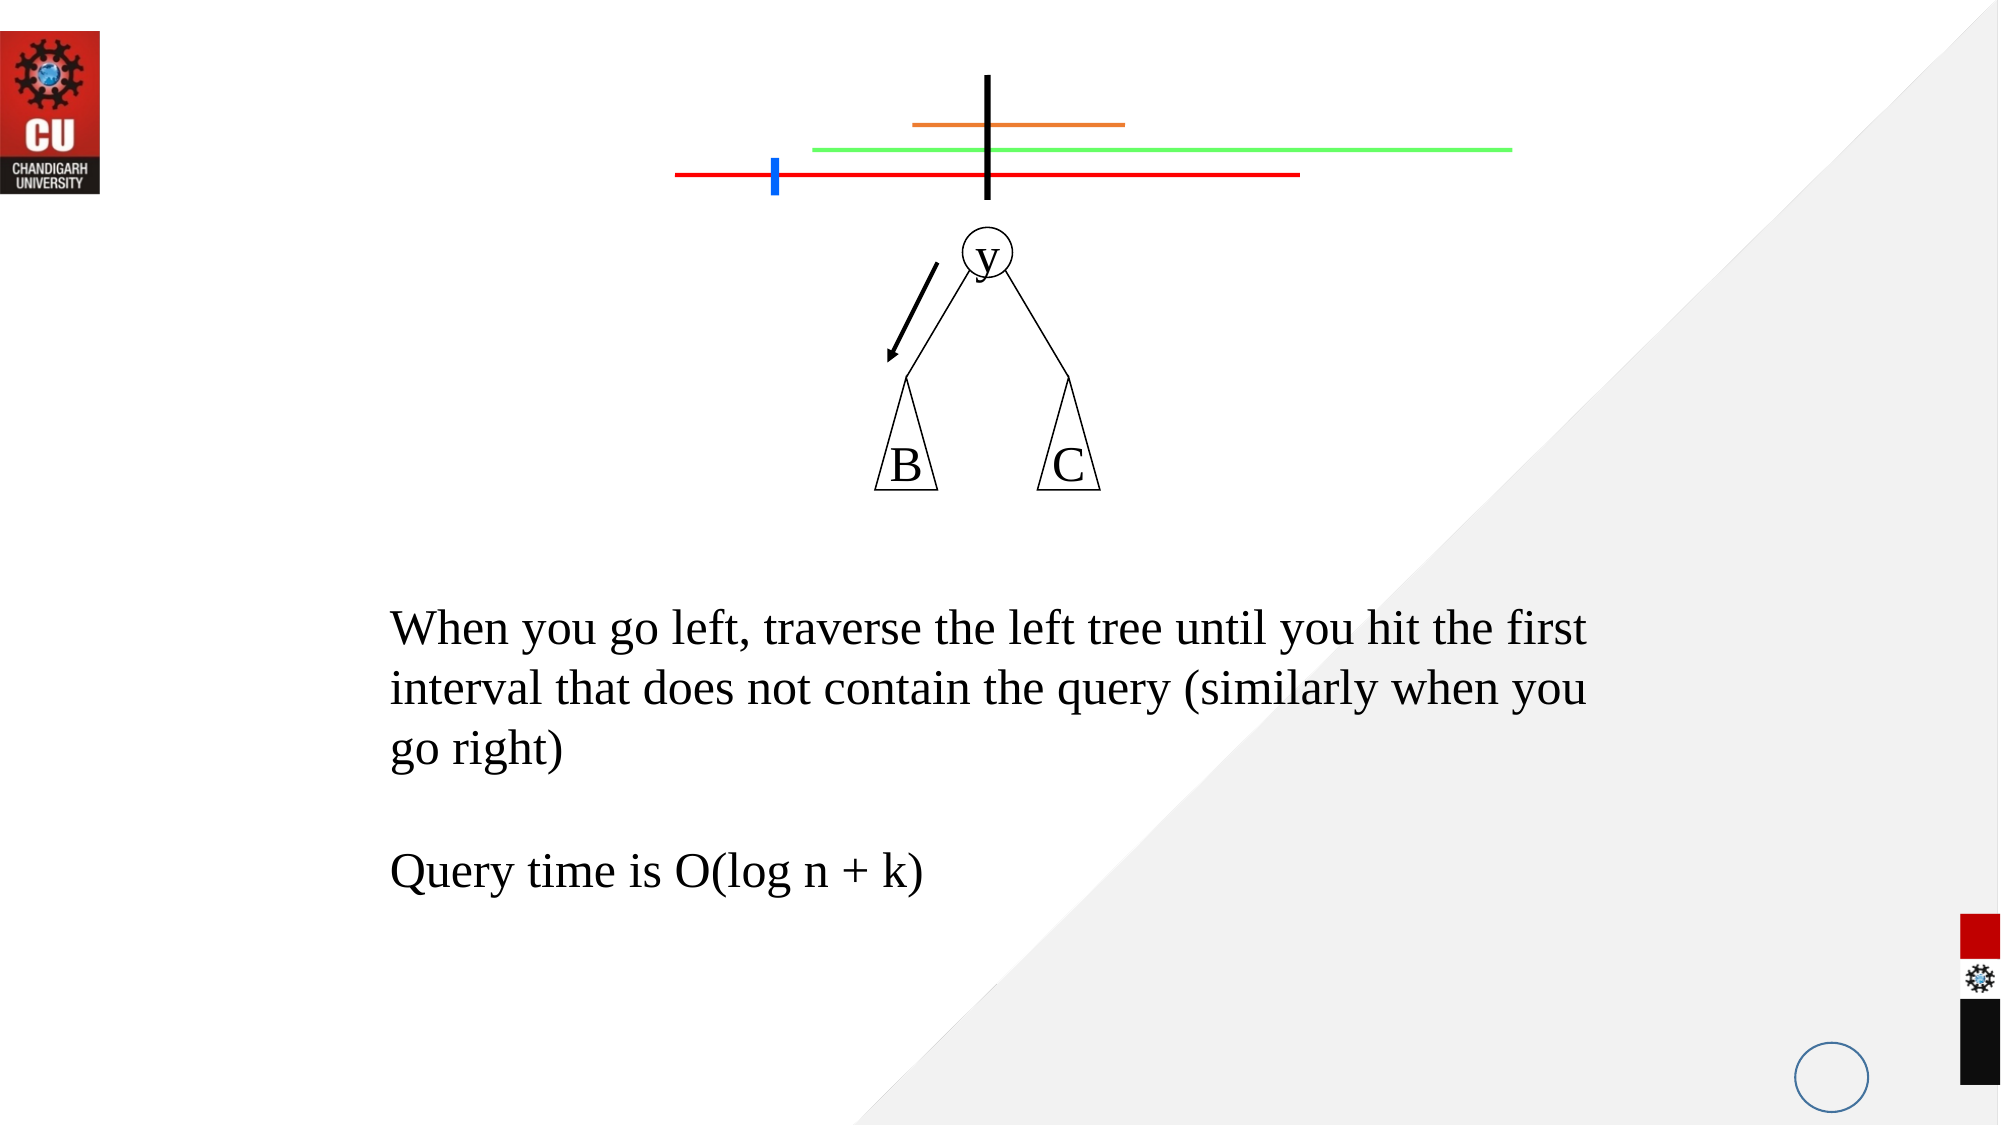

y

B
C
When you go left, traverse the left tree until you hit the first interval that does not contain the query (similarly when you go right)
Query time is O(log n + k)